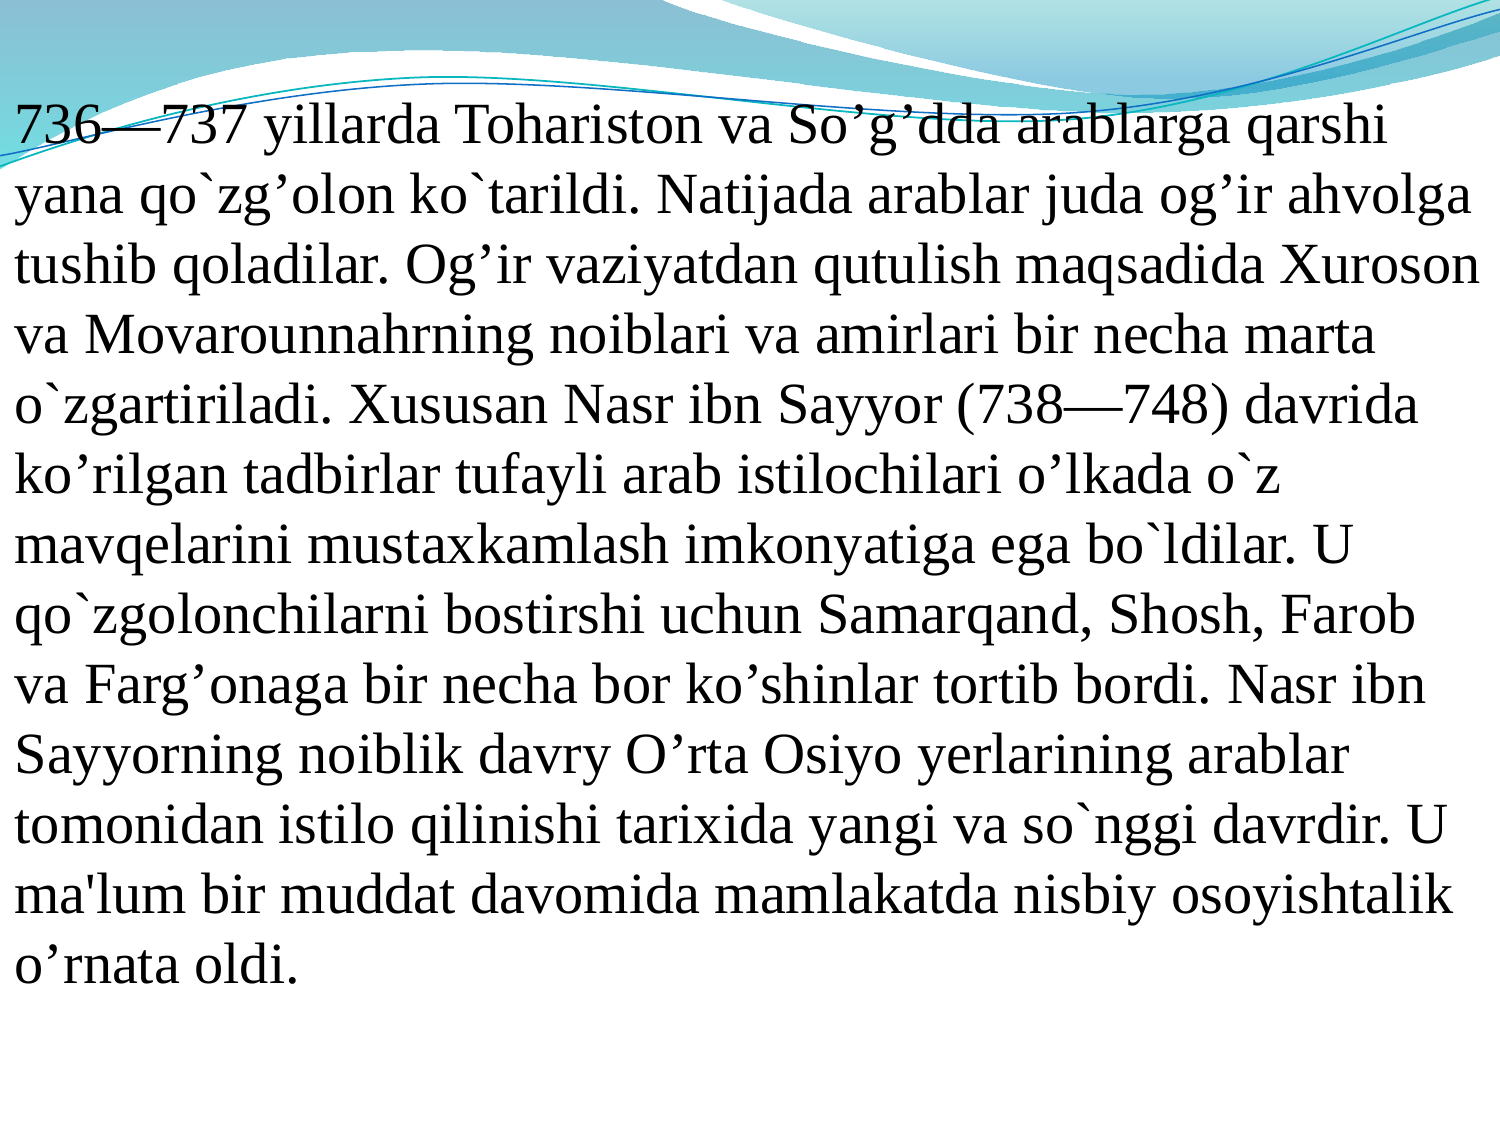

736—737 yillarda Tohariston va So’g’dda arablarga qarshi yana qo`zg’olon ko`tarildi. Natijada arablar juda og’ir ahvolga tushib qoladilar. Og’ir vaziyatdan qutulish maqsadida Xuroson va Movarounnahrning noiblari va amirlari bir nеcha marta o`zgartiriladi. Xususan Nasr ibn Sayyor (738—748) davrida ko’rilgan tadbirlar tufayli arab istilochilari o’lkada o`z mavqеlarini mustaxkamlash imkonyatiga ega bo`ldilar. U qo`zgolonchilarni bostirshi uchun Samarqand, Shosh, Farob va Farg’onaga bir nеcha bor ko’shinlar tortib bordi. Nasr ibn Sayyorning noiblik davry O’rta Osiyo yerlarining arablar tomonidan istilo qilinishi tarixida yangi va so`nggi davrdir. U ma'lum bir muddat davomida mamlakatda nisbiy osoyishtalik o’rnata oldi.